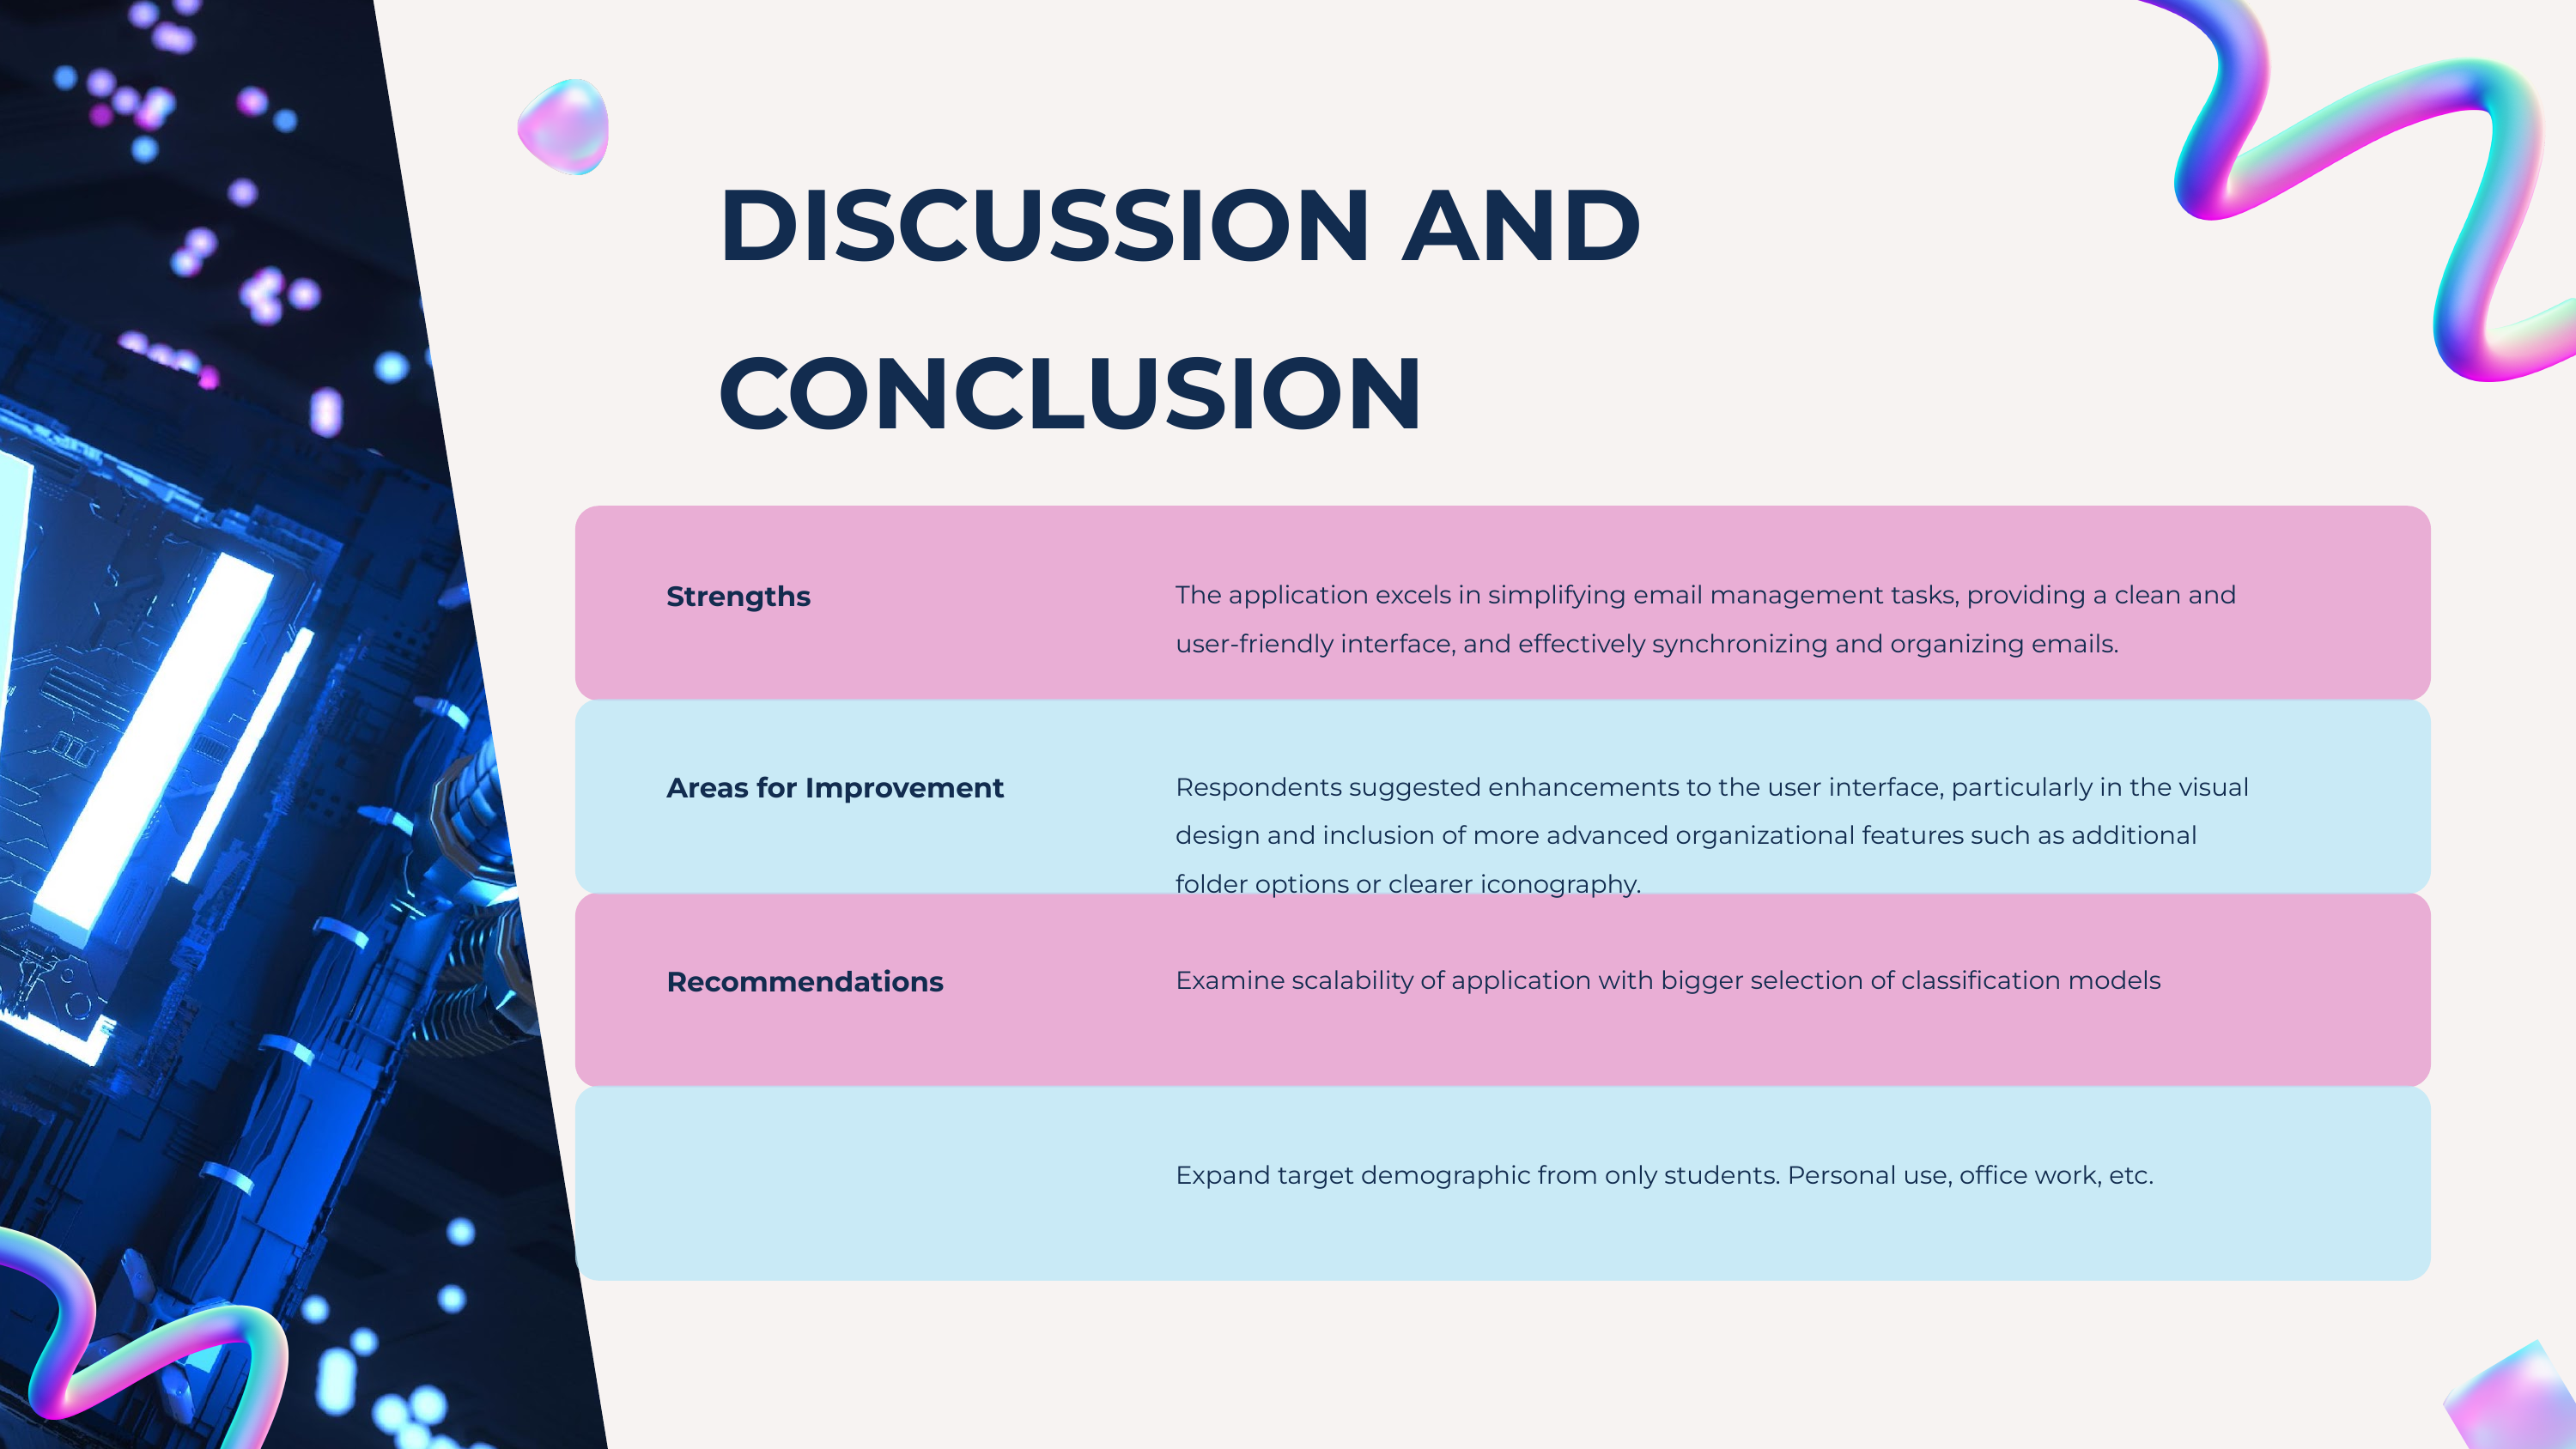

DISCUSSION AND CONCLUSION

The application excels in simplifying email management tasks, providing a clean and user-friendly interface, and effectively synchronizing and organizing emails.
Strengths

Respondents suggested enhancements to the user interface, particularly in the visual design and inclusion of more advanced organizational features such as additional folder options or clearer iconography.
Areas for Improvement

Examine scalability of application with bigger selection of classification models
Recommendations

Expand target demographic from only students. Personal use, office work, etc.